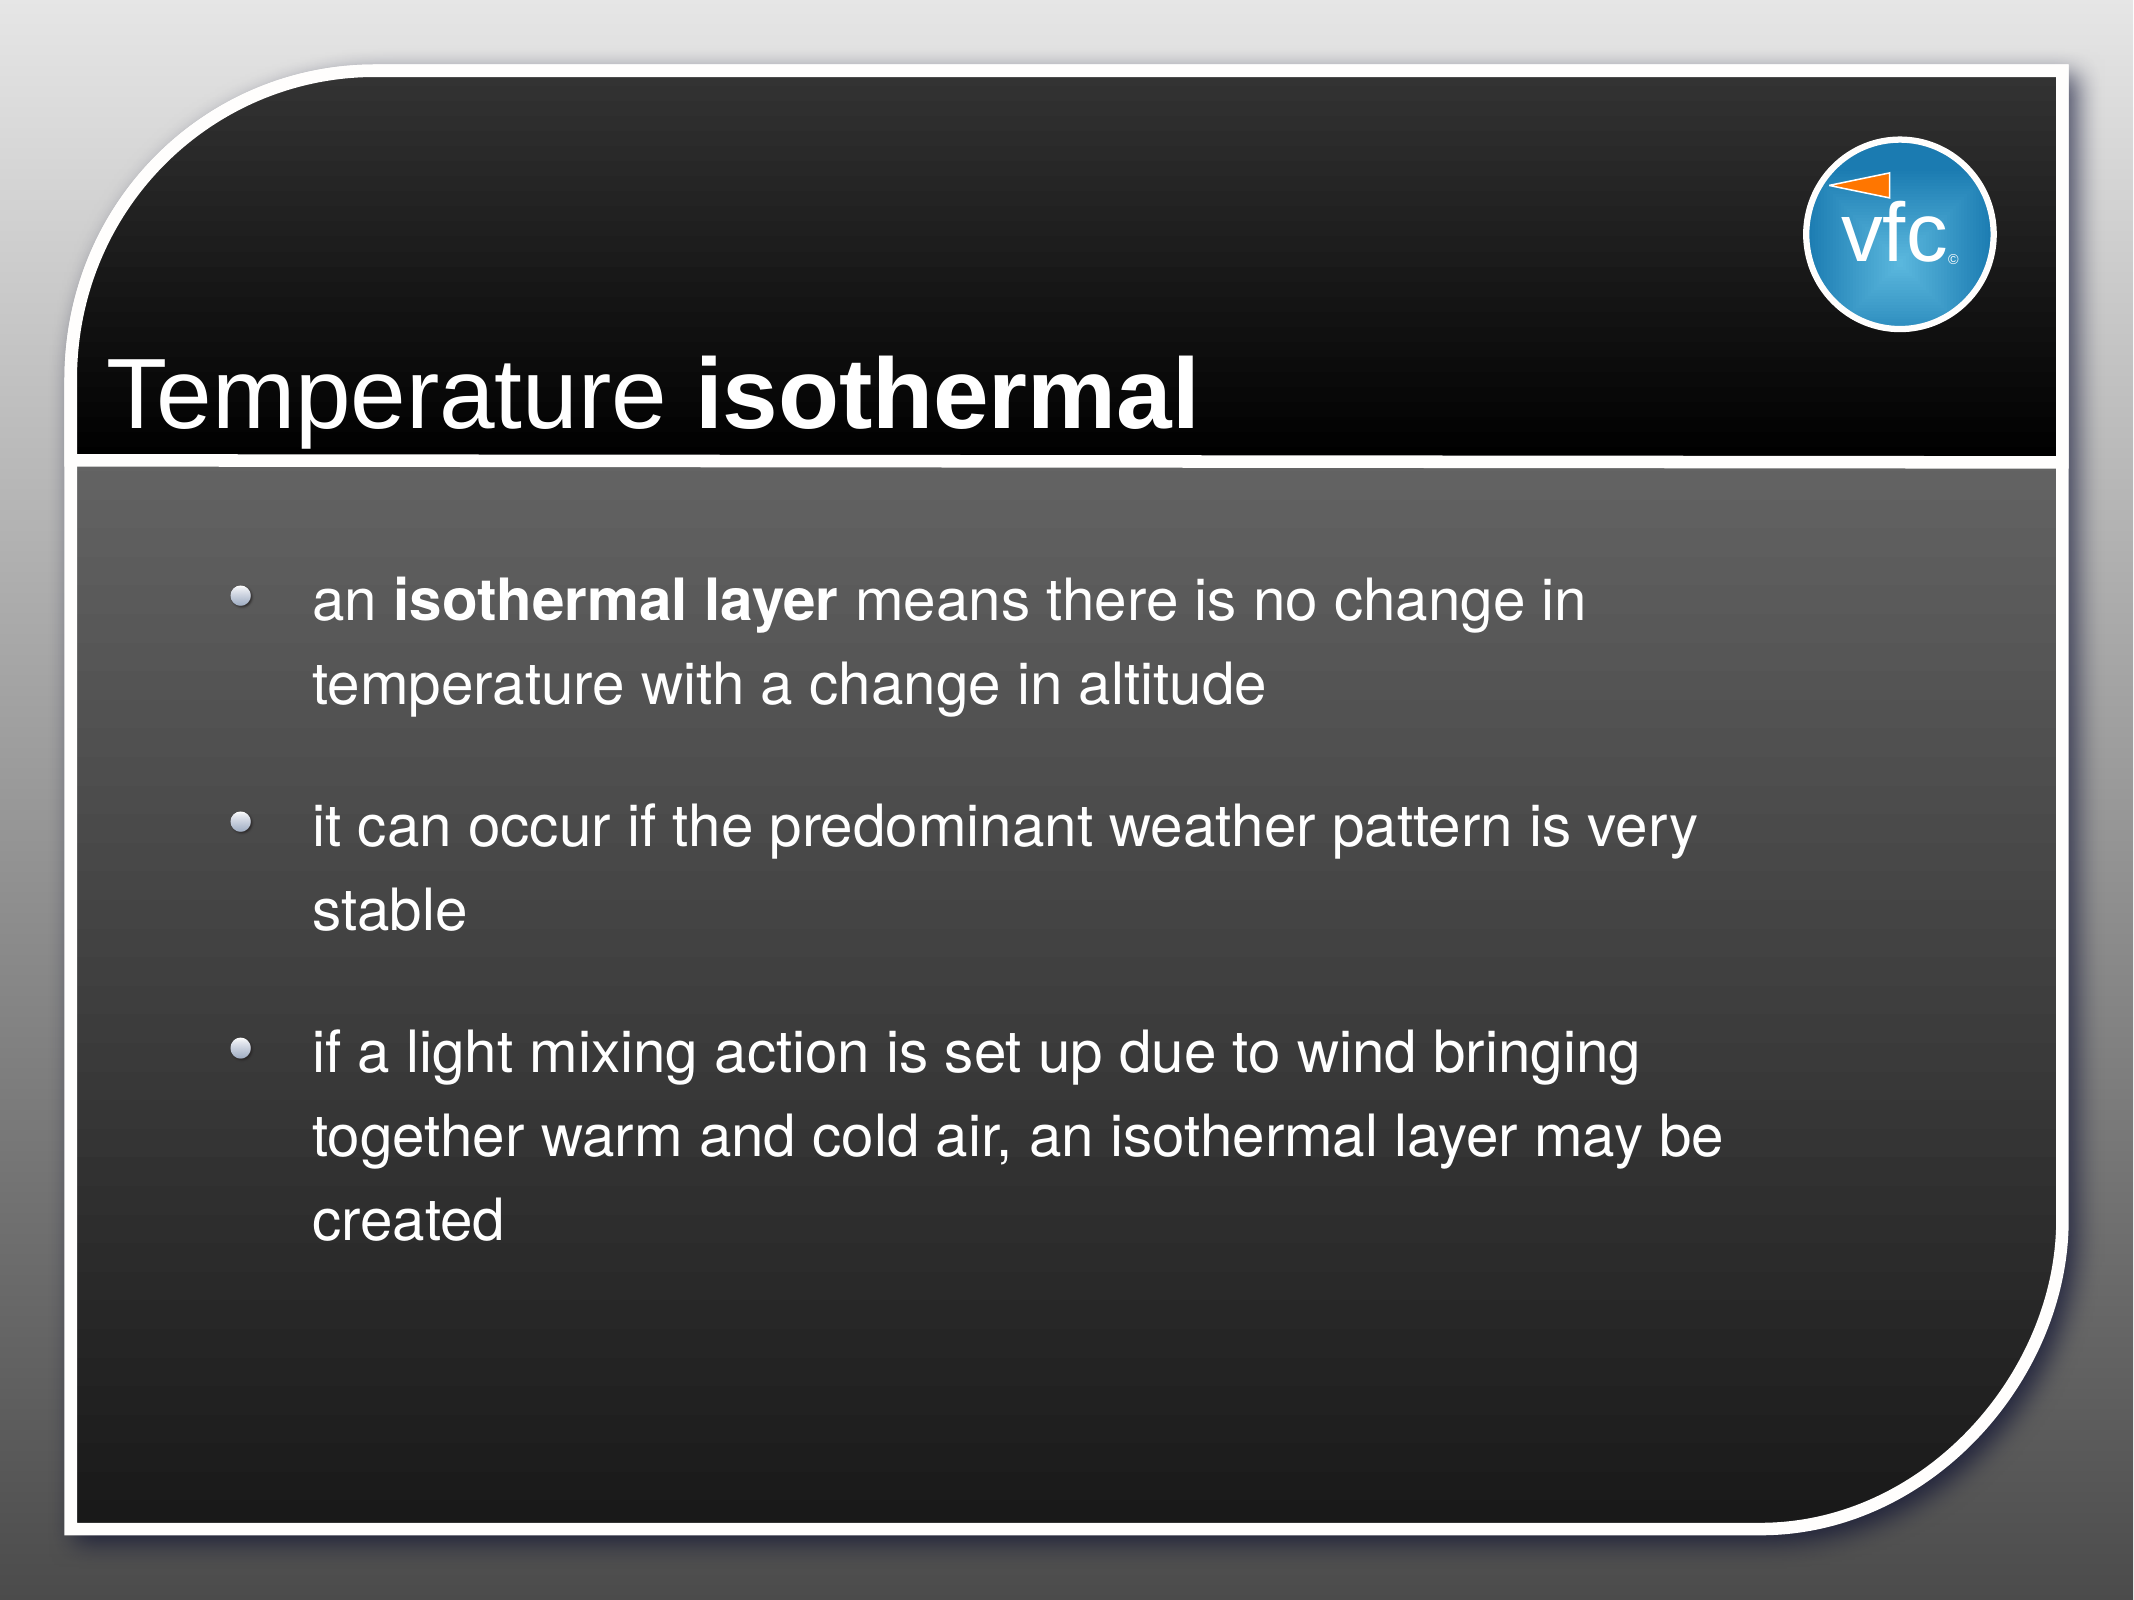

vfc©

# Temperature isothermal

an isothermal layer means there is no change in temperature with a change in altitude
it can occur if the predominant weather pattern is very stable
if a light mixing action is set up due to wind bringing together warm and cold air, an isothermal layer may be created